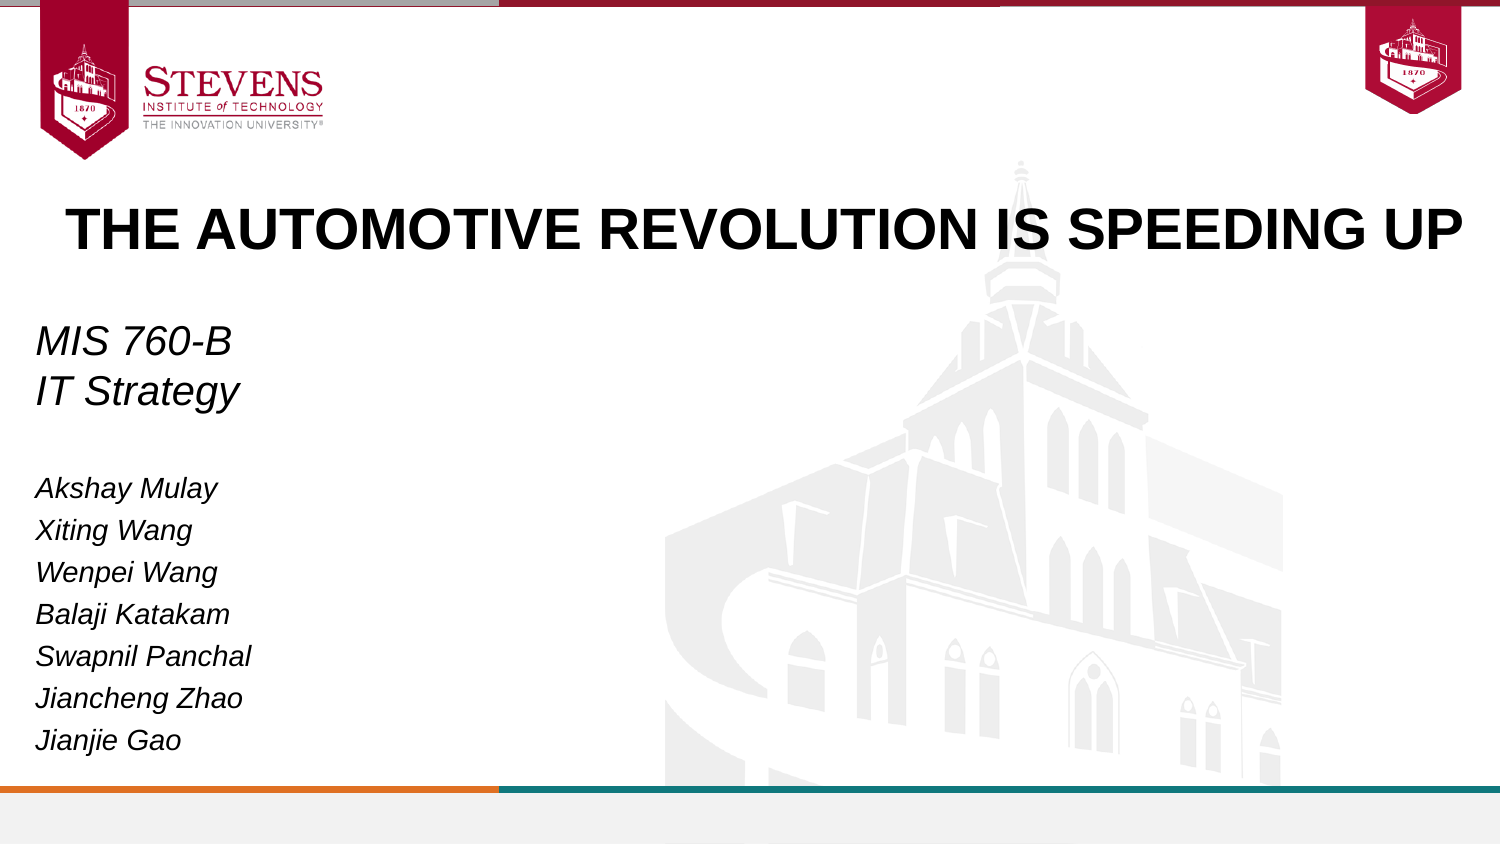

THE AUTOMOTIVE REVOLUTION IS SPEEDING UP
MIS 760-B
IT Strategy
Akshay Mulay
Xiting Wang
Wenpei Wang
Balaji Katakam
Swapnil Panchal
Jiancheng Zhao
Jianjie Gao